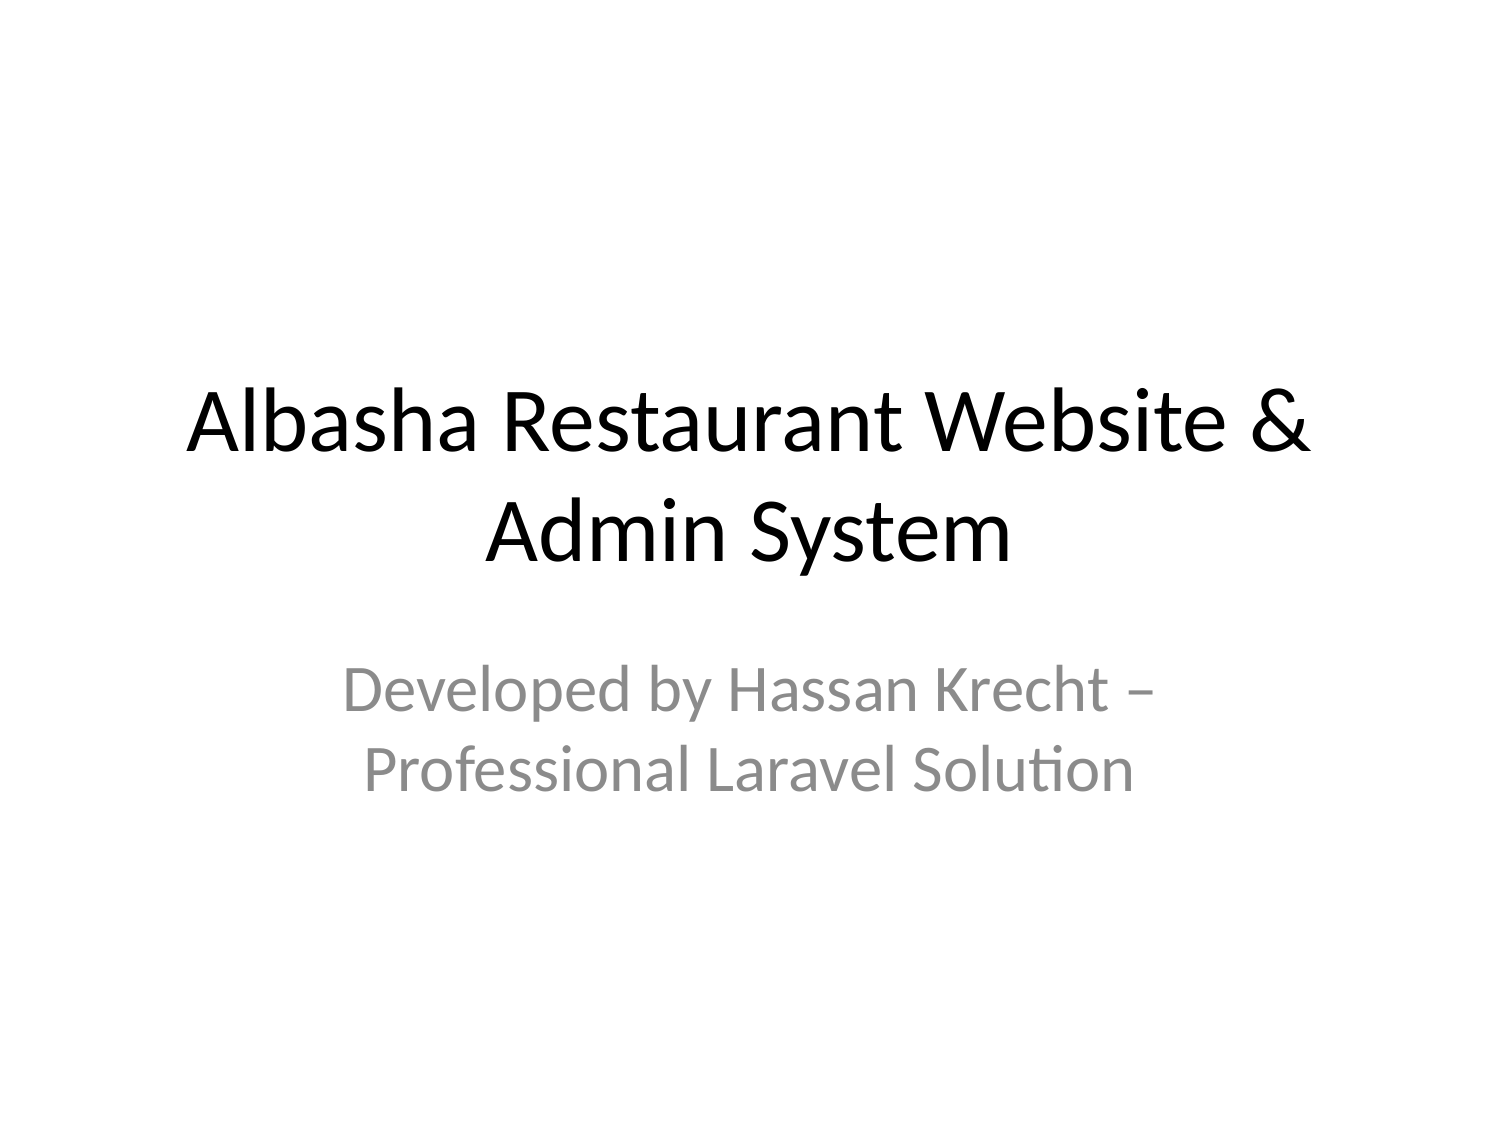

# Albasha Restaurant Website & Admin System
Developed by Hassan Krecht – Professional Laravel Solution